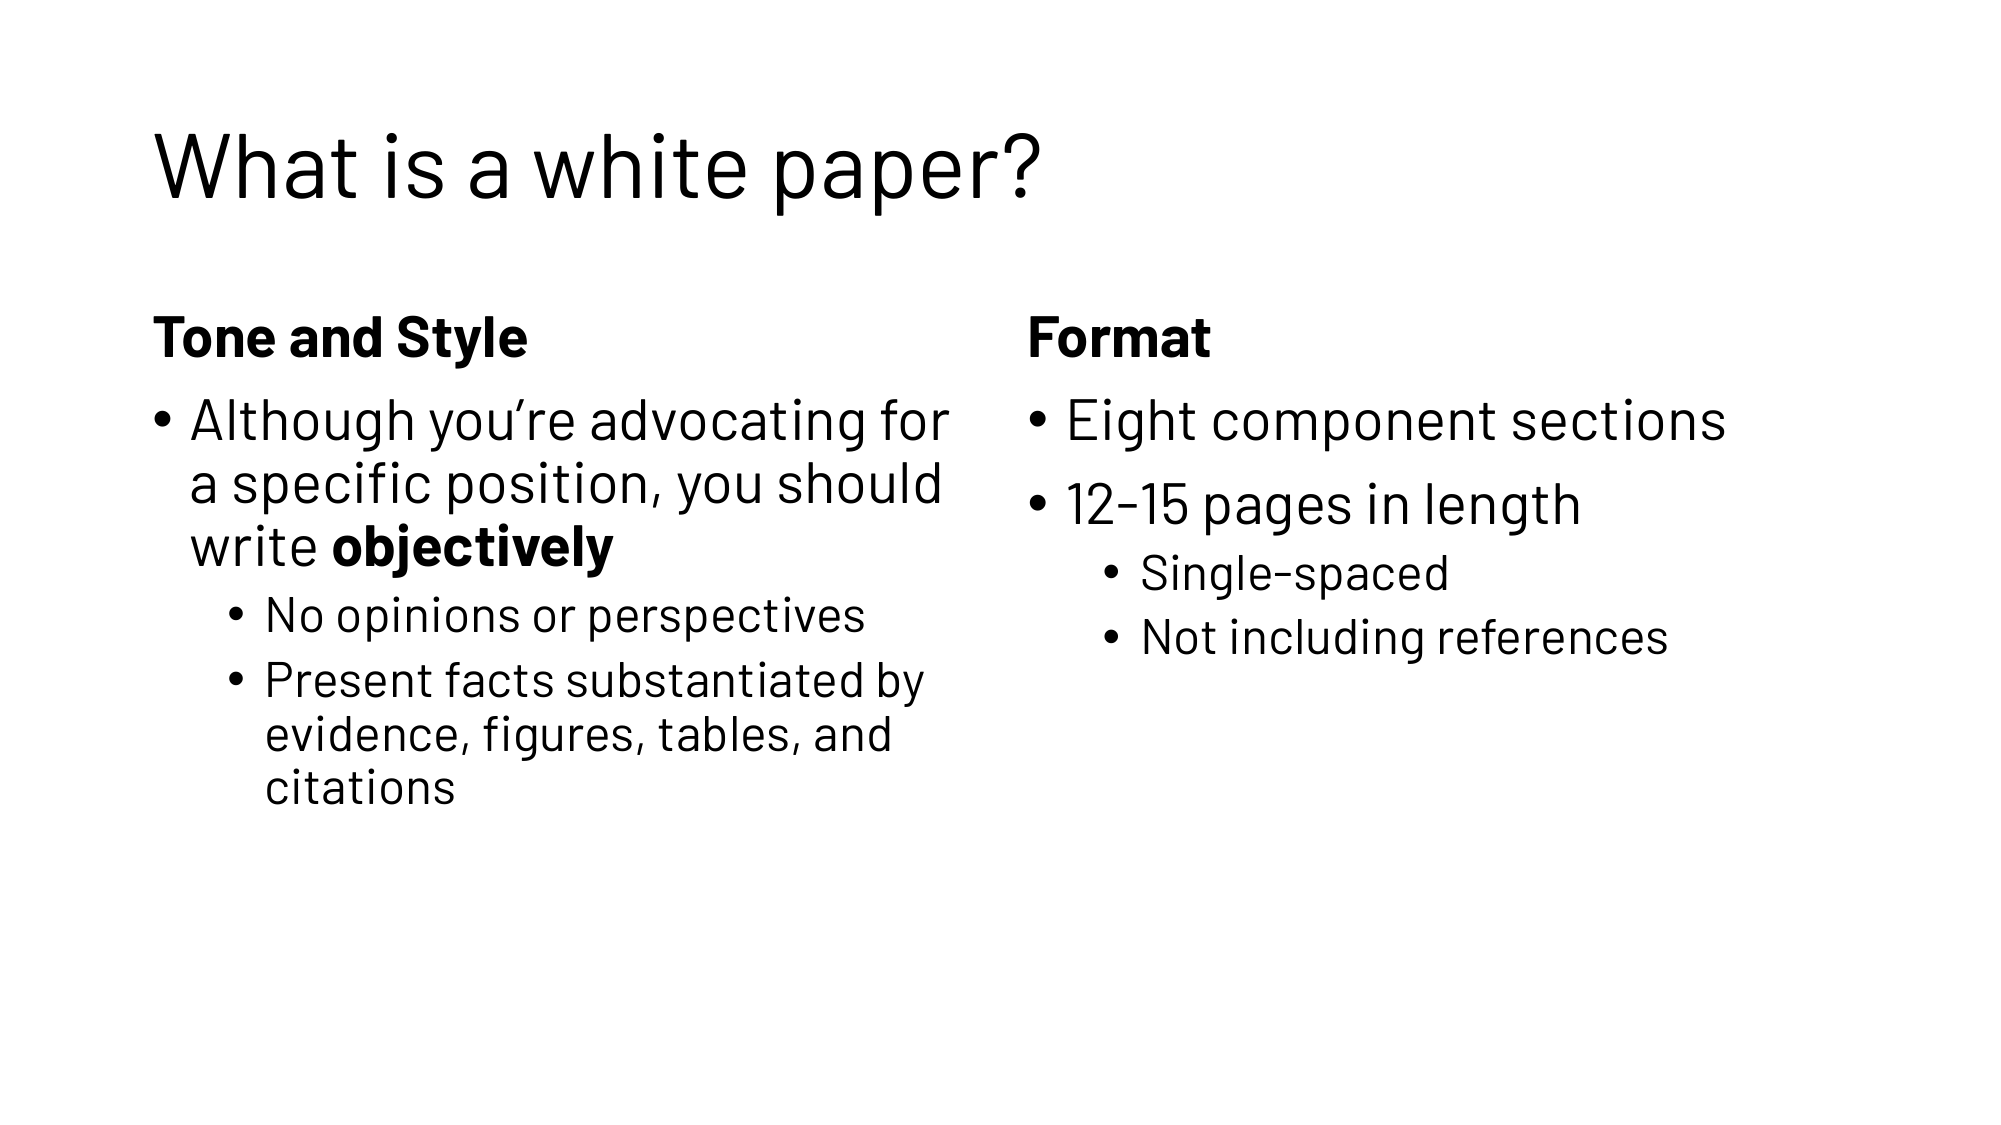

# What is a white paper?
Tone and Style
Although you’re advocating for a specific position, you should write objectively
No opinions or perspectives
Present facts substantiated by evidence, figures, tables, and citations

Format
Eight component sections
12-15 pages in length
Single-spaced
Not including references